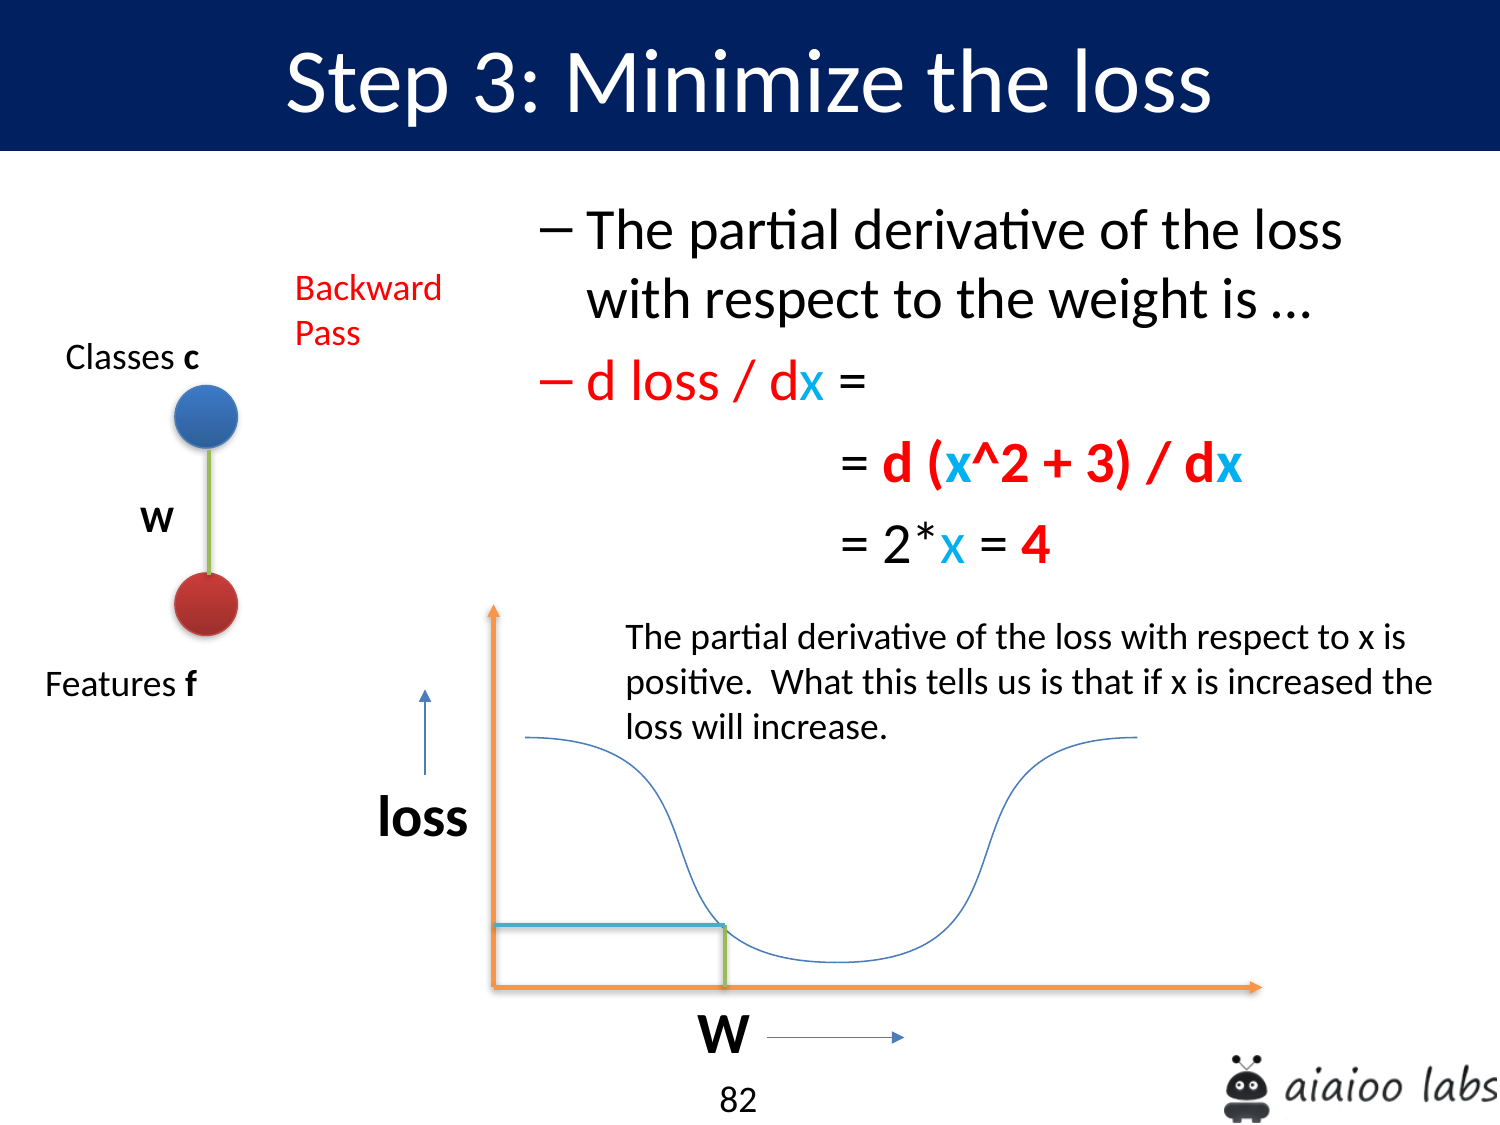

Step 3: Minimize the loss
The partial derivative of the loss with respect to the weight is …
d loss / dx =
		= d (x^2 + 3) / dx
		= 2*x = 4
Backward
Pass
Classes c

W

The partial derivative of the loss with respect to x is positive.  What this tells us is that if x is increased the loss will increase.
Features f
loss
W